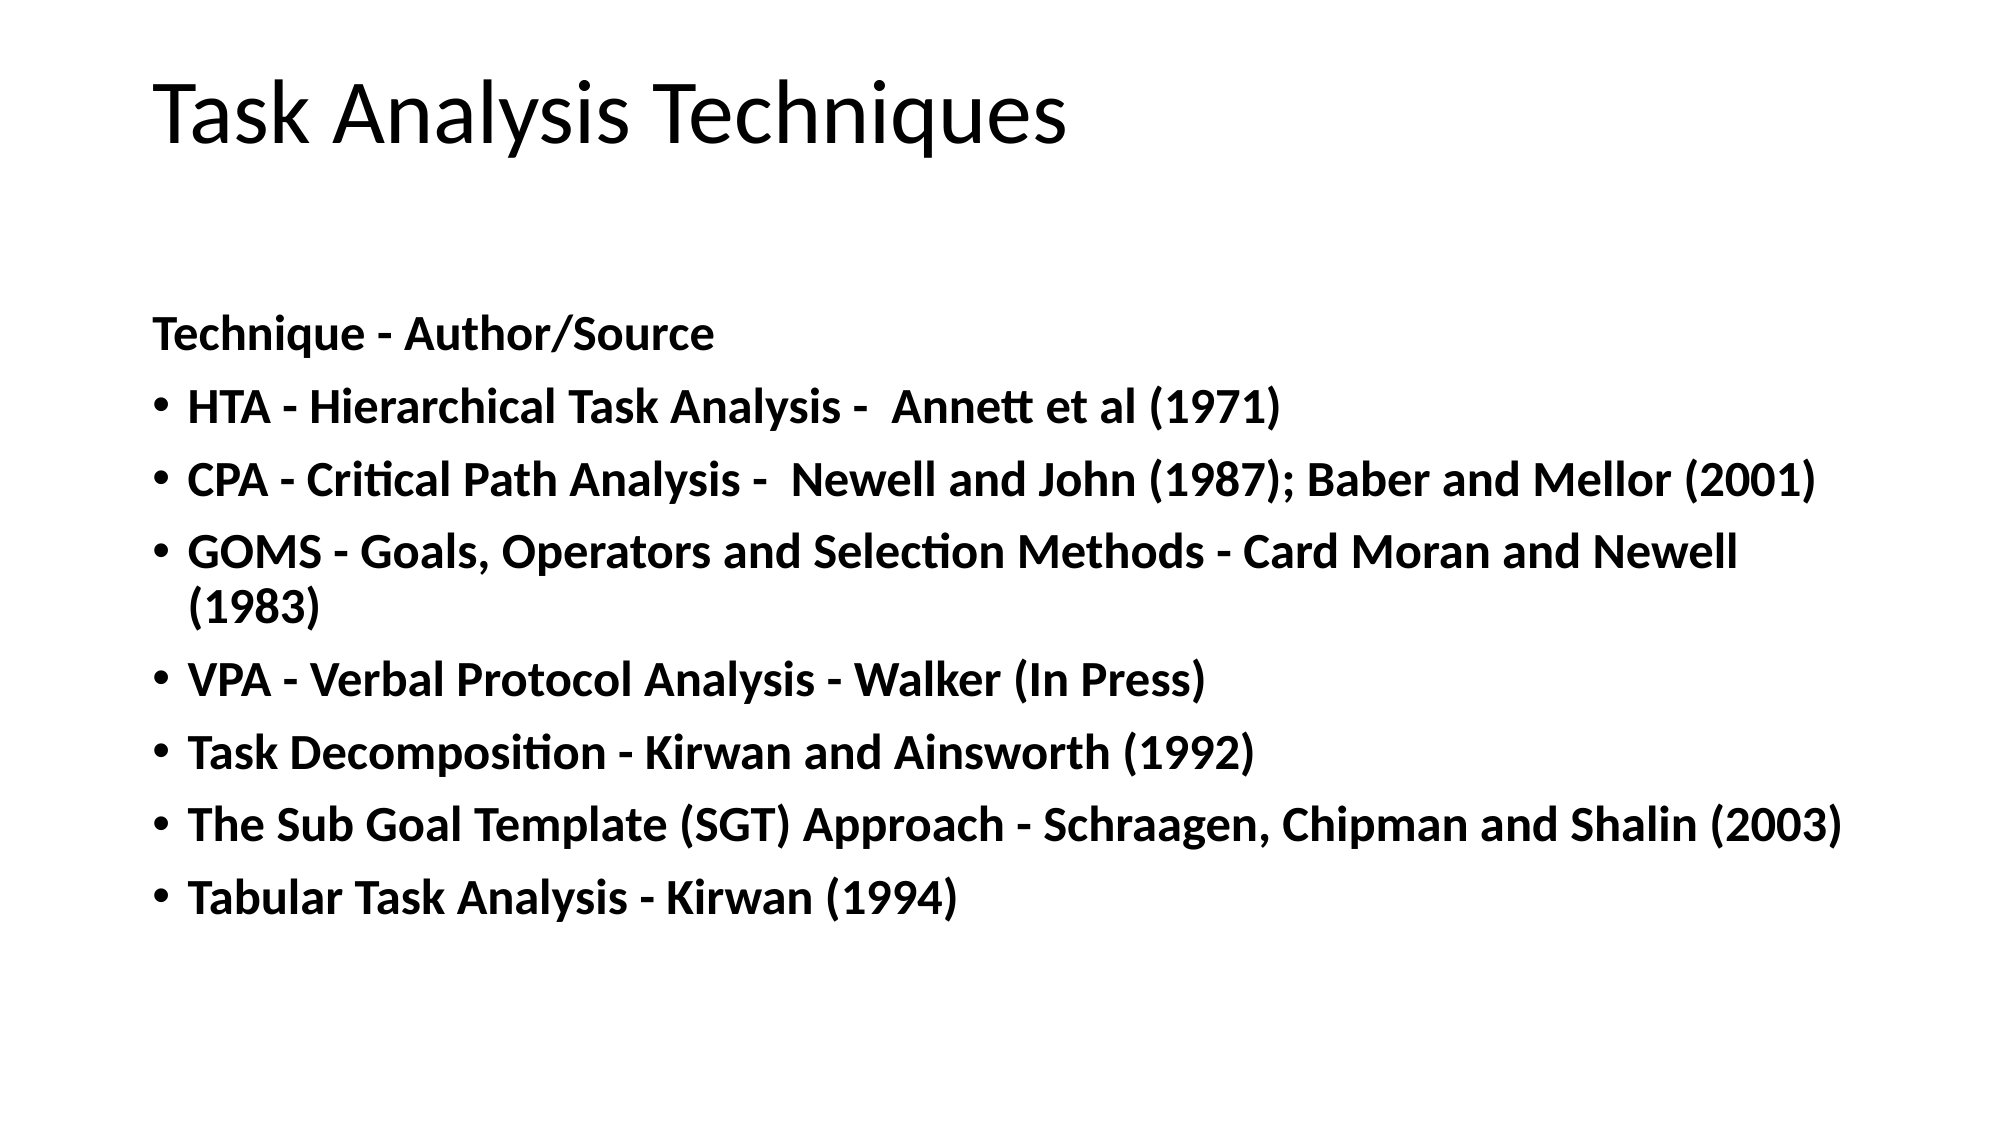

# Task Analysis Techniques
Technique - Author/Source
HTA - Hierarchical Task Analysis -  Annett et al (1971)
CPA - Critical Path Analysis -  Newell and John (1987); Baber and Mellor (2001)
GOMS - Goals, Operators and Selection Methods - Card Moran and Newell (1983)
VPA - Verbal Protocol Analysis - Walker (In Press)
Task Decomposition - Kirwan and Ainsworth (1992)
The Sub Goal Template (SGT) Approach - Schraagen, Chipman and Shalin (2003)
Tabular Task Analysis - Kirwan (1994)